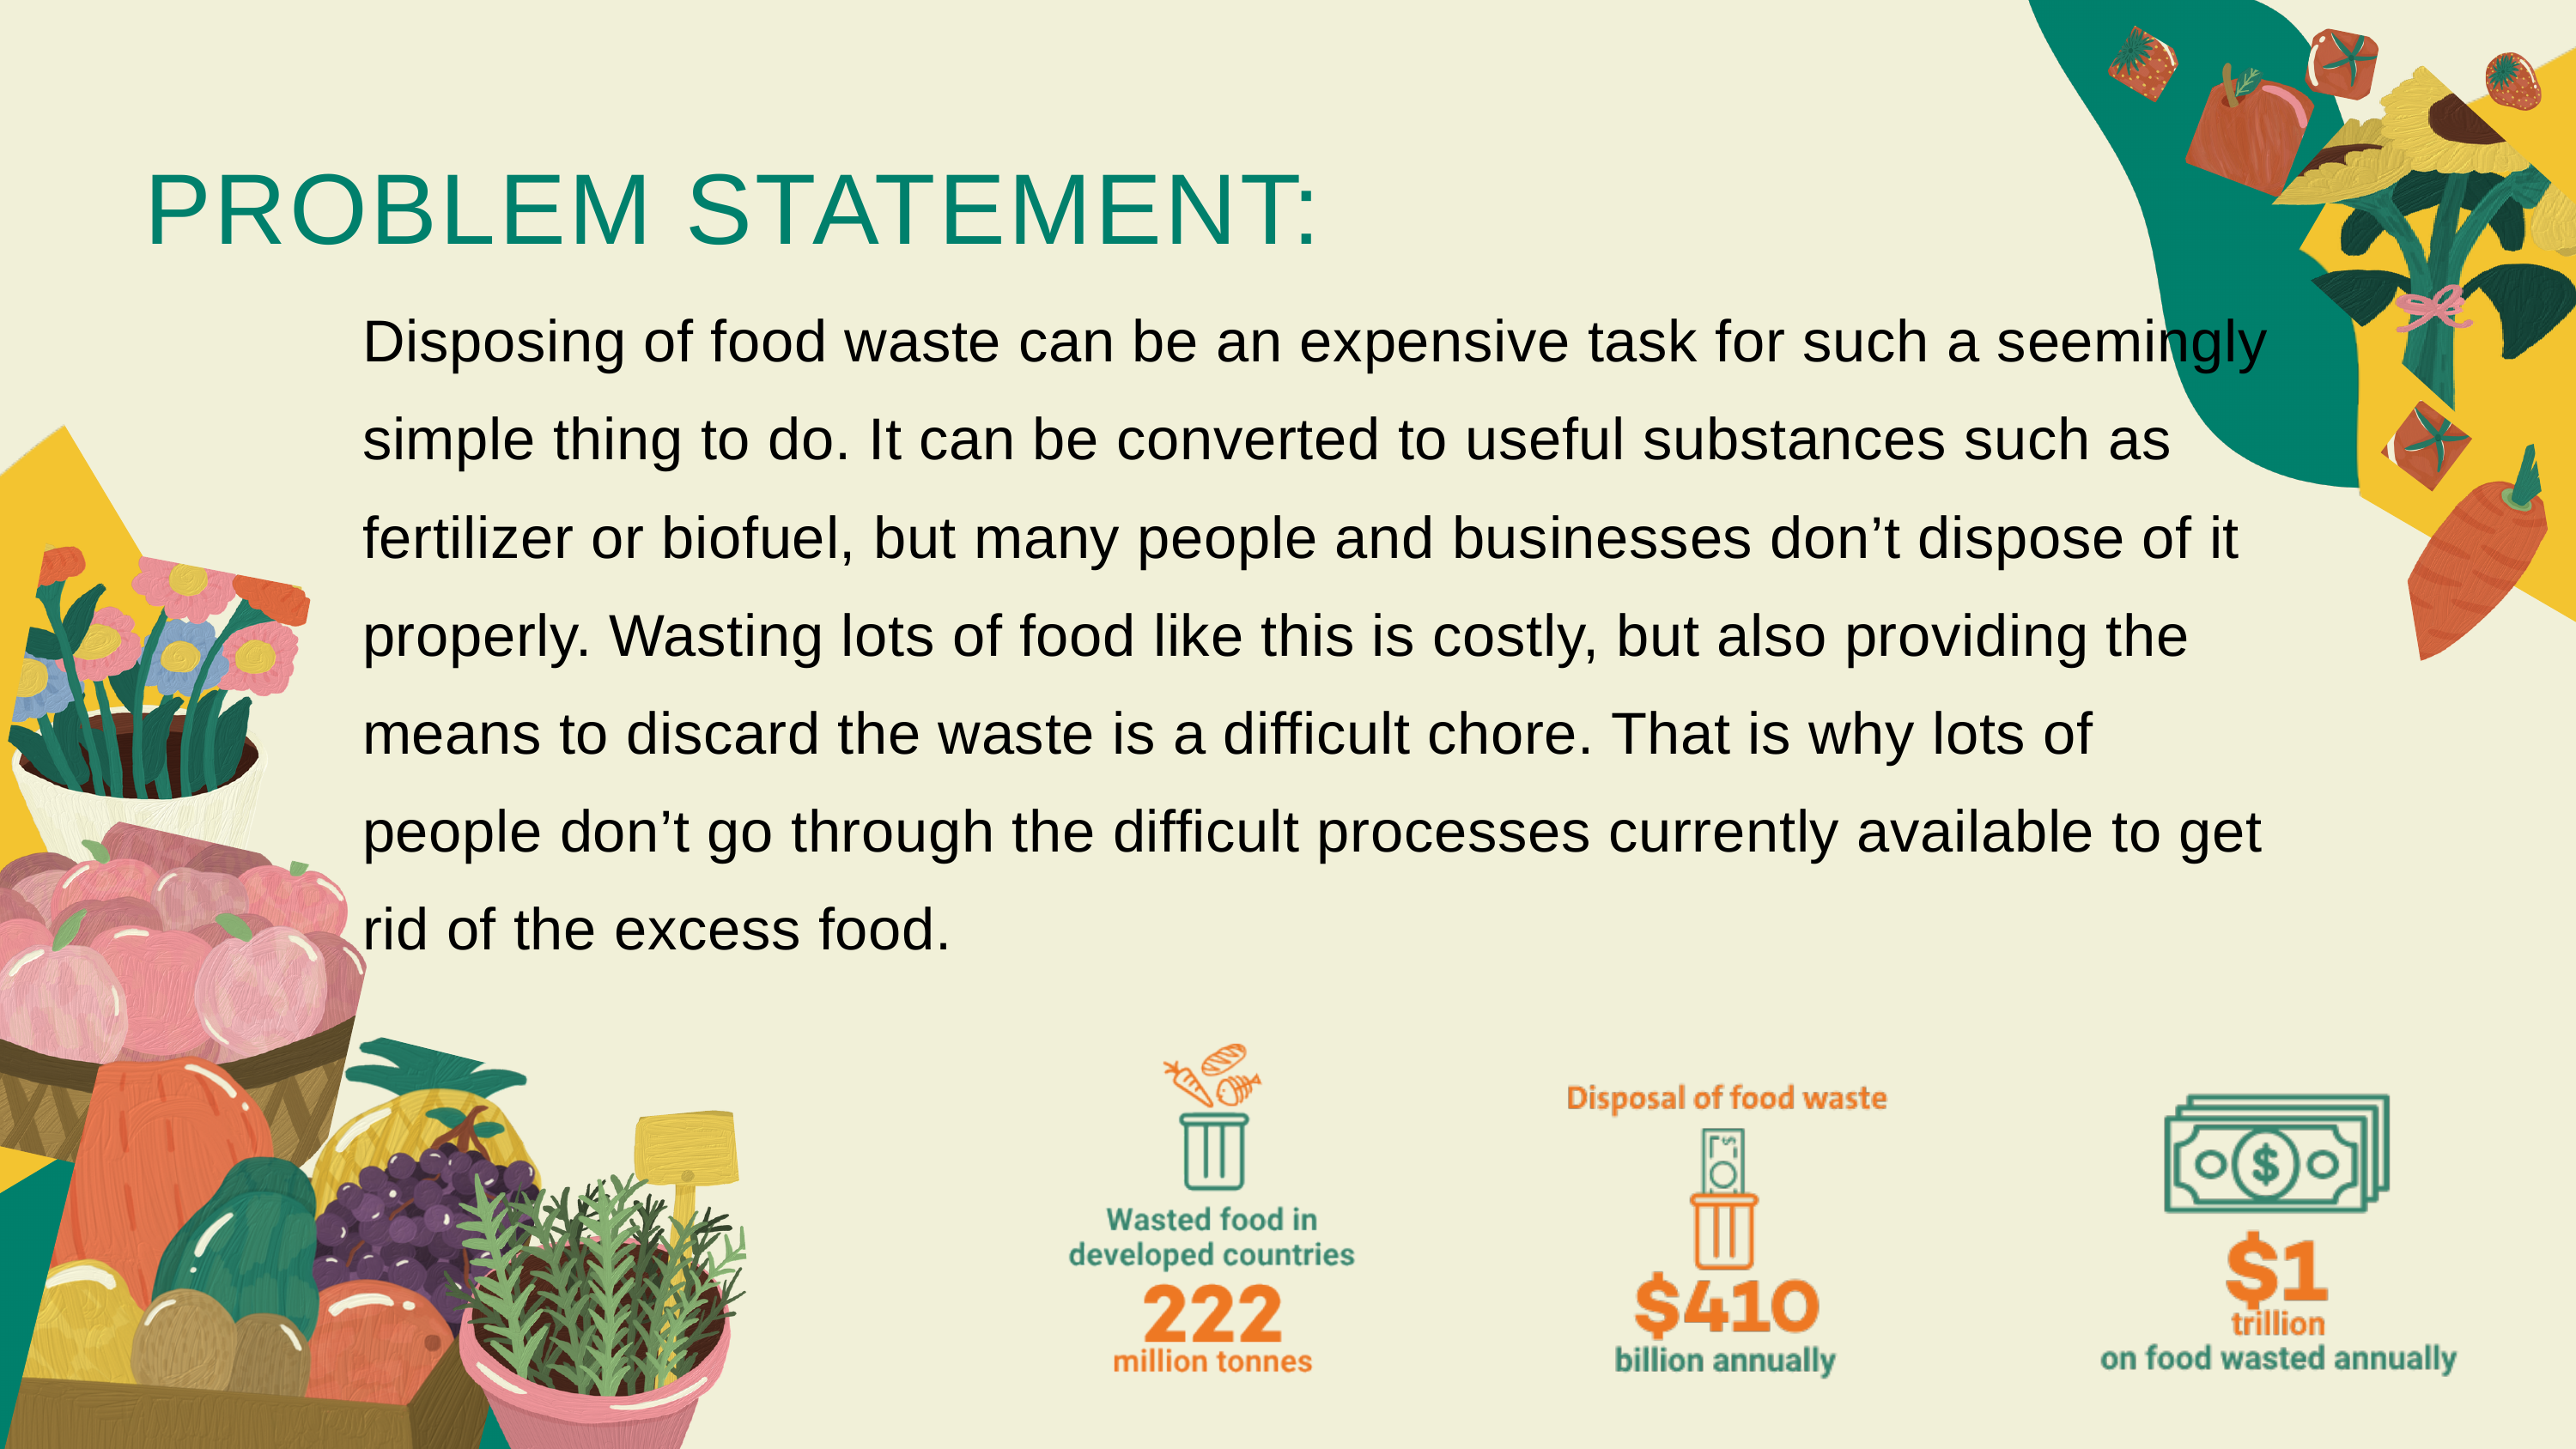

PROBLEM STATEMENT:
Disposing of food waste can be an expensive task for such a seemingly simple thing to do. It can be converted to useful substances such as fertilizer or biofuel, but many people and businesses don’t dispose of it properly. Wasting lots of food like this is costly, but also providing the means to discard the waste is a difficult chore. That is why lots of people don’t go through the difficult processes currently available to get rid of the excess food.